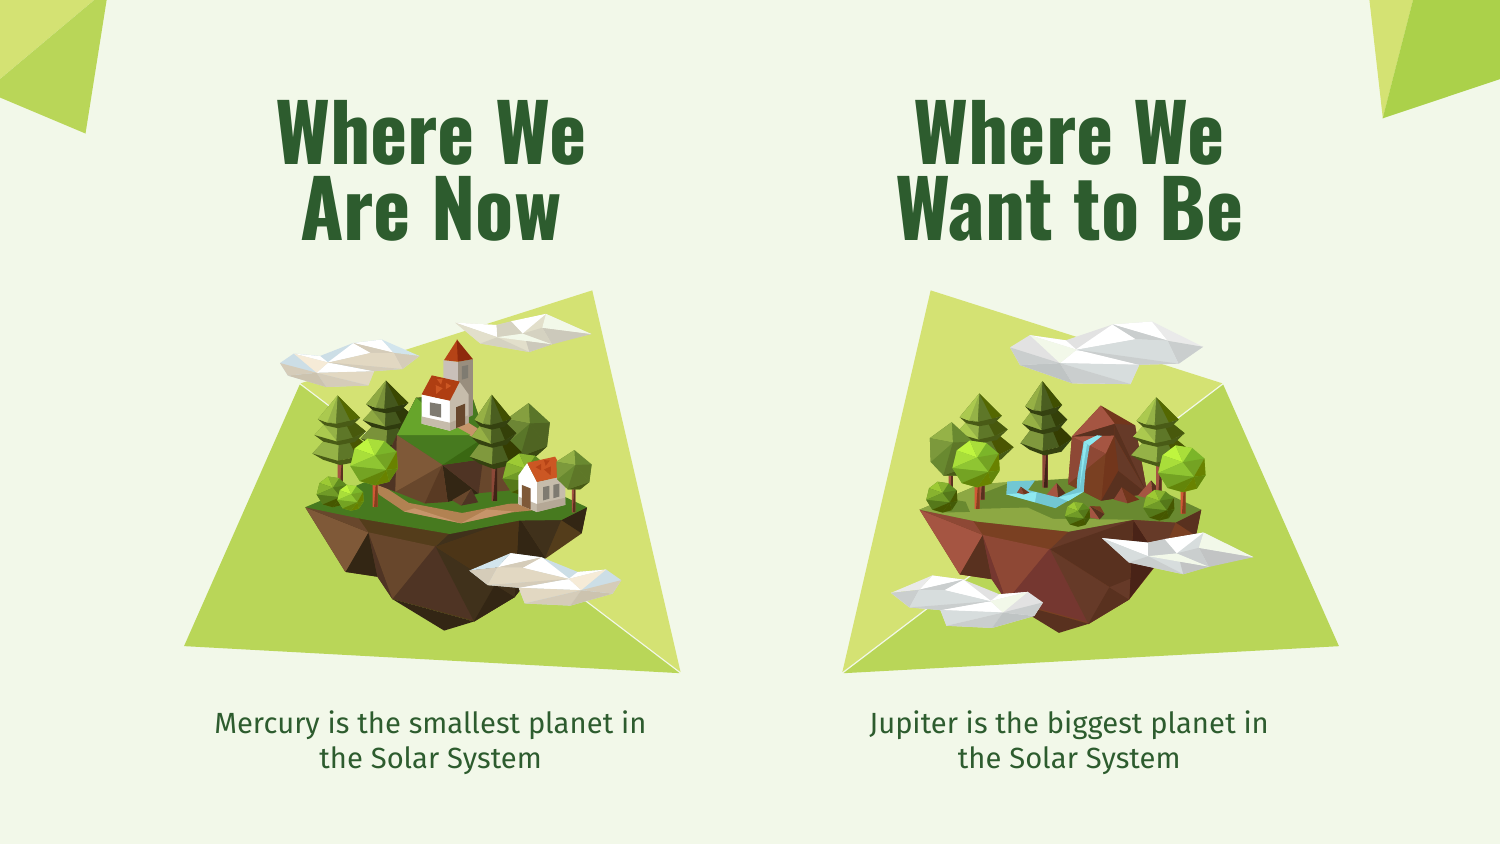

# Where We Are Now
Where We Want to Be

Mercury is the smallest planet in the Solar System
Jupiter is the biggest planet in the Solar System